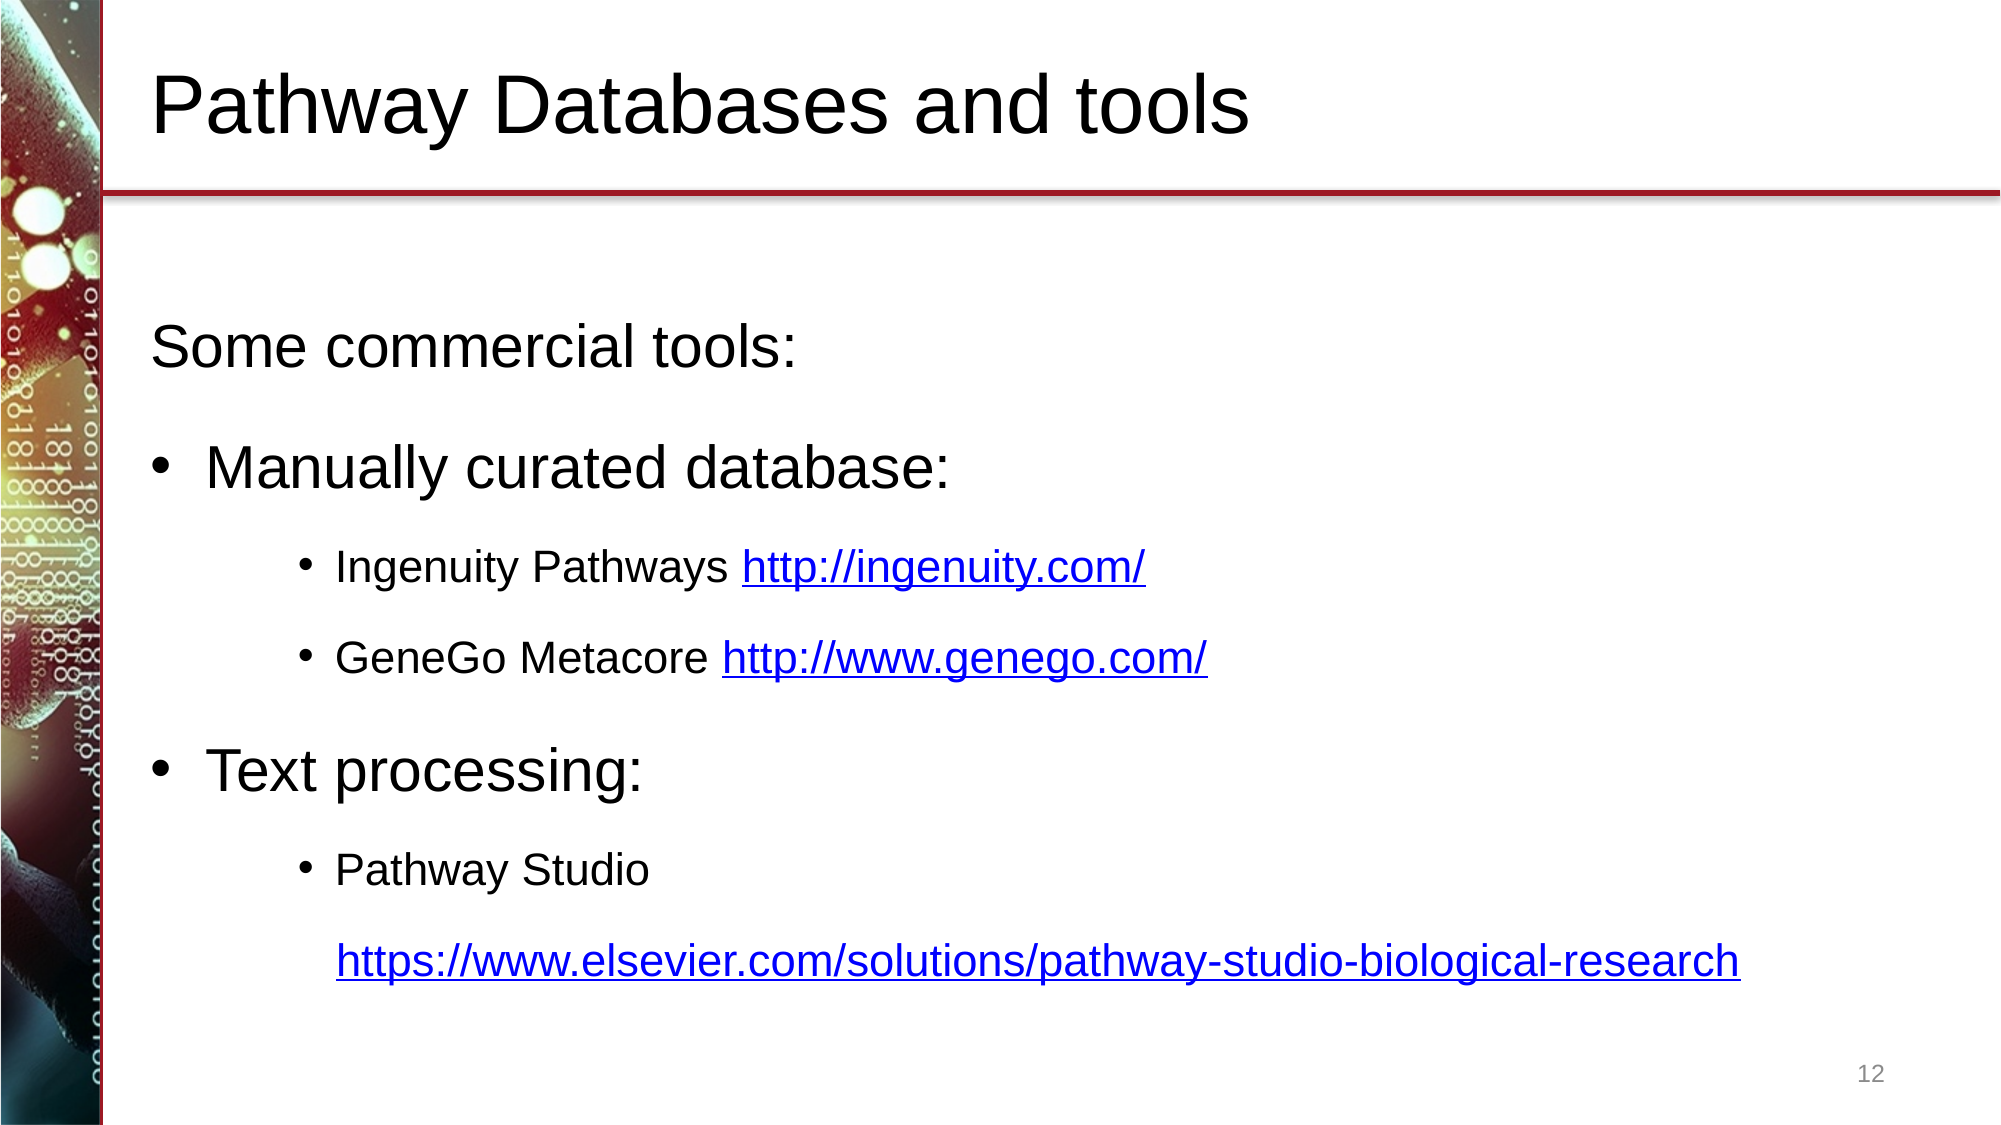

12
# Pathway Databases and tools
Some commercial tools:
Manually curated database:
Ingenuity Pathways http://ingenuity.com/
GeneGo Metacore http://www.genego.com/
Text processing:
Pathway Studio
   https://www.elsevier.com/solutions/pathway-studio-biological-research